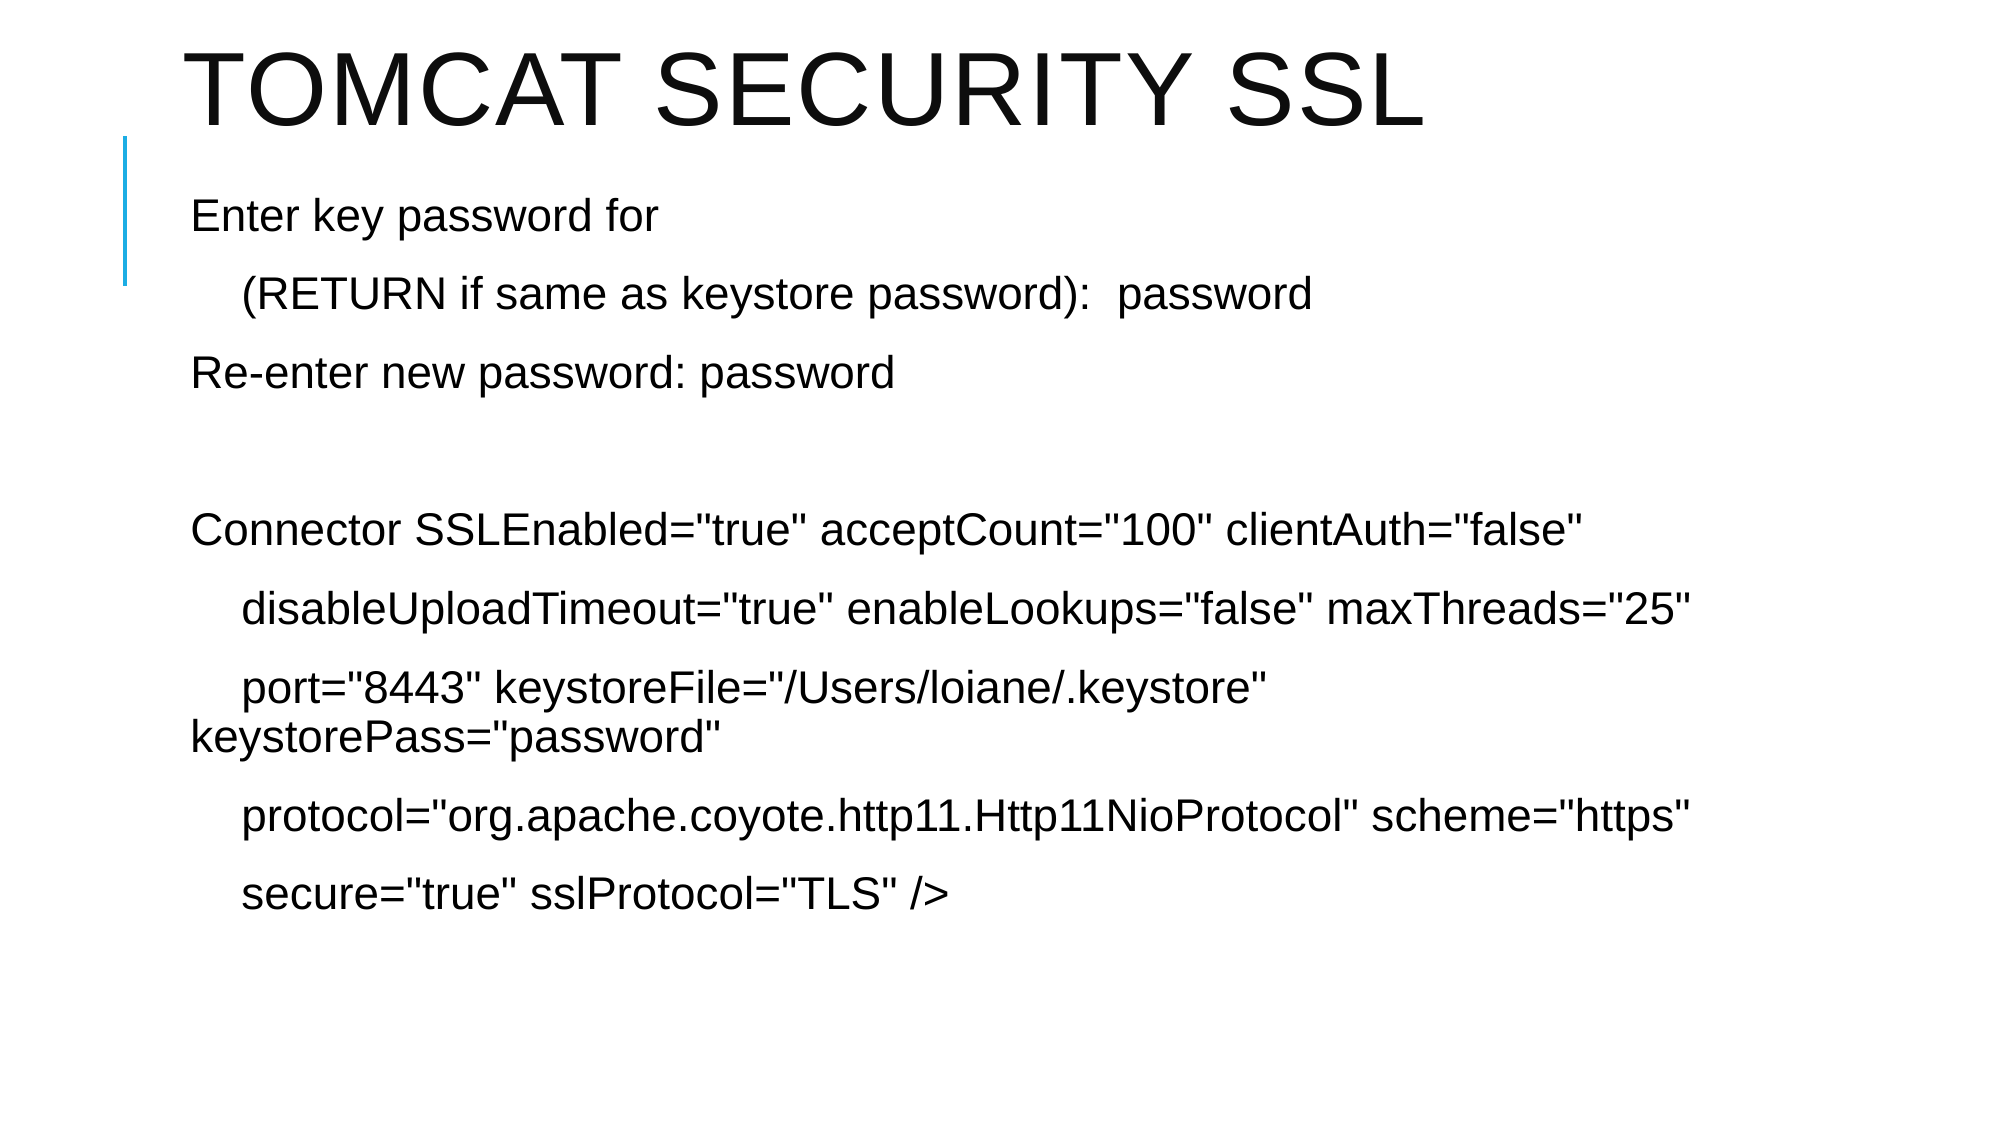

# TOMCAT SECURITY SSL
Enter key password for
    (RETURN if same as keystore password):  password
Re-enter new password: password

Connector SSLEnabled="true" acceptCount="100" clientAuth="false"
    disableUploadTimeout="true" enableLookups="false" maxThreads="25"
    port="8443" keystoreFile="/Users/loiane/.keystore" keystorePass="password"
    protocol="org.apache.coyote.http11.Http11NioProtocol" scheme="https"
    secure="true" sslProtocol="TLS" />